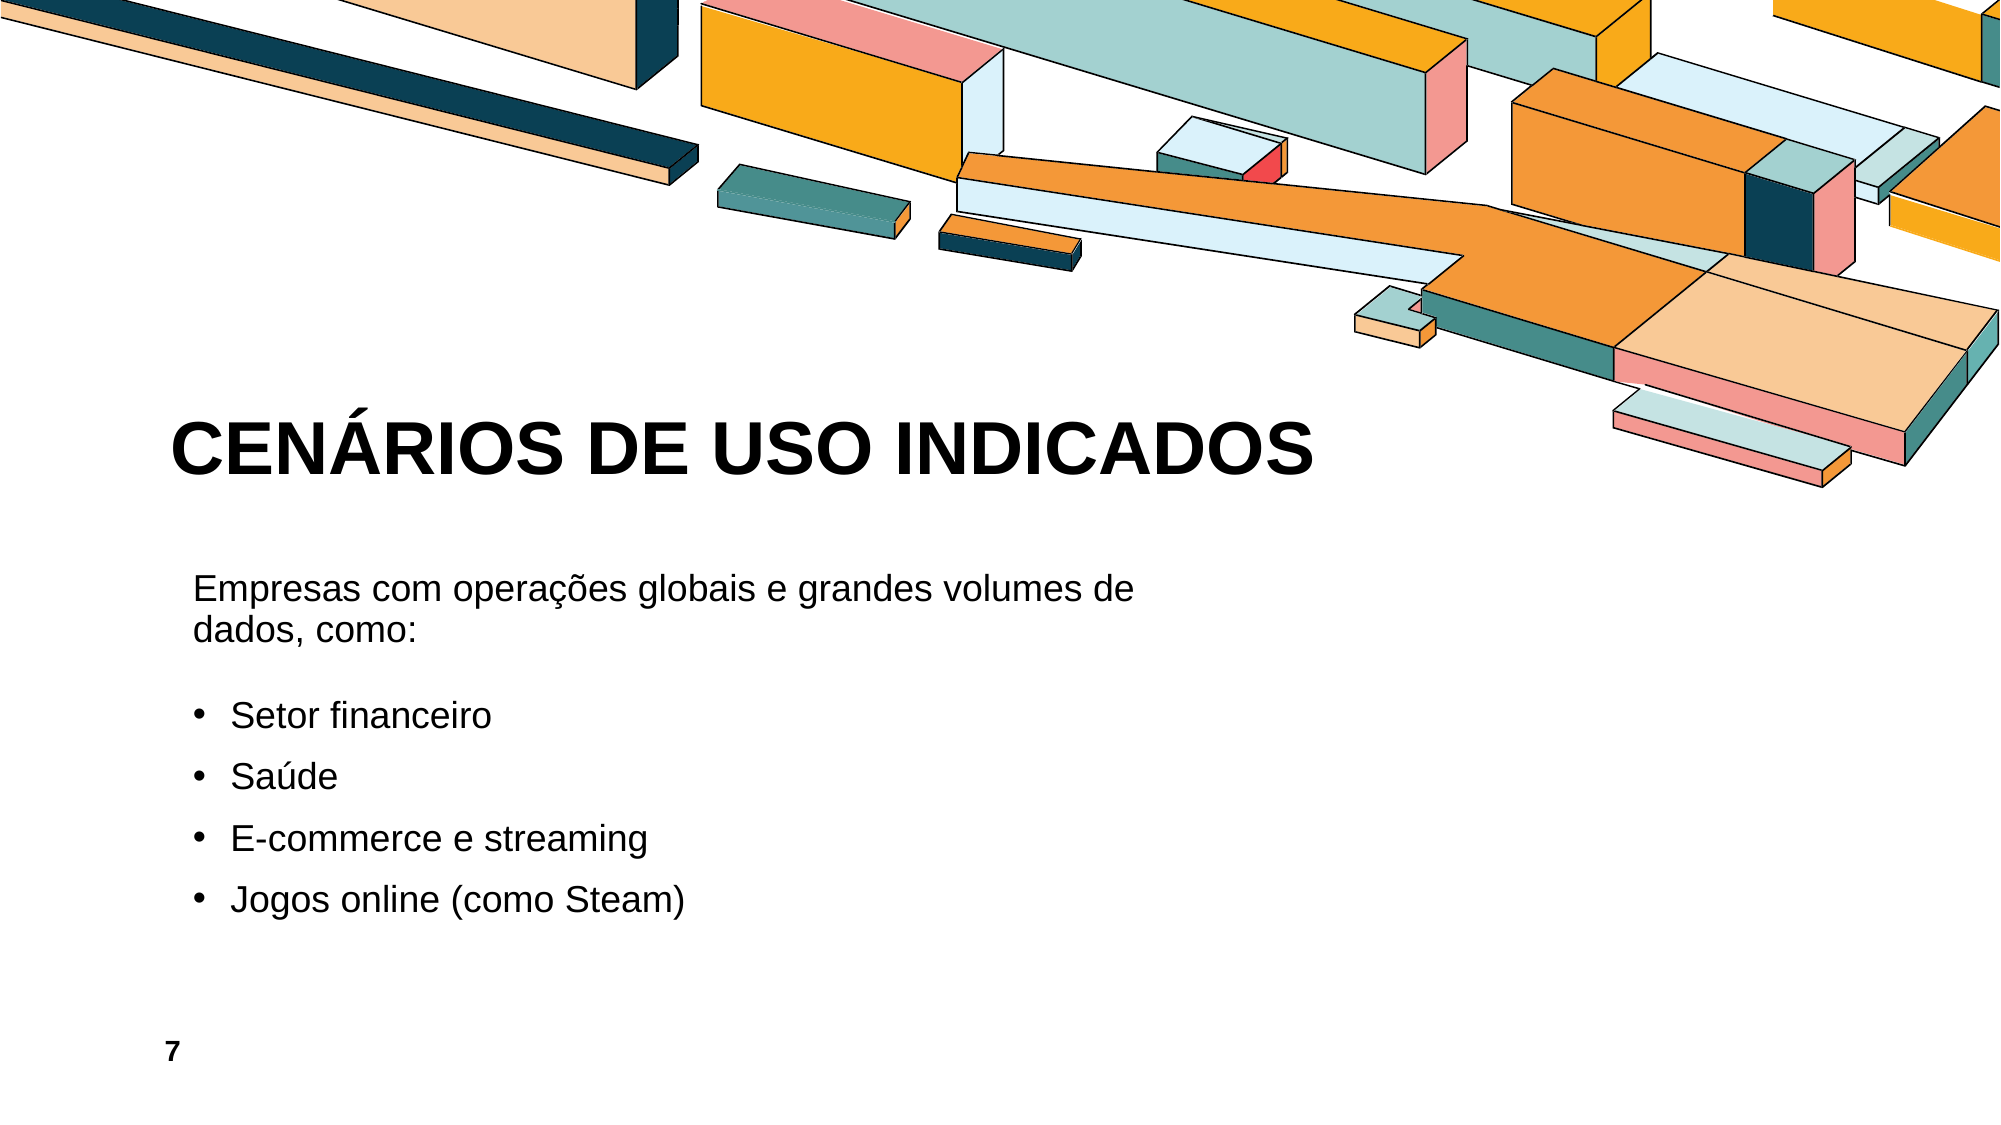

# Cenários de uso indicados
Empresas com operações globais e grandes volumes de dados, como:
Setor financeiro
Saúde
E-commerce e streaming
Jogos online (como Steam)

7